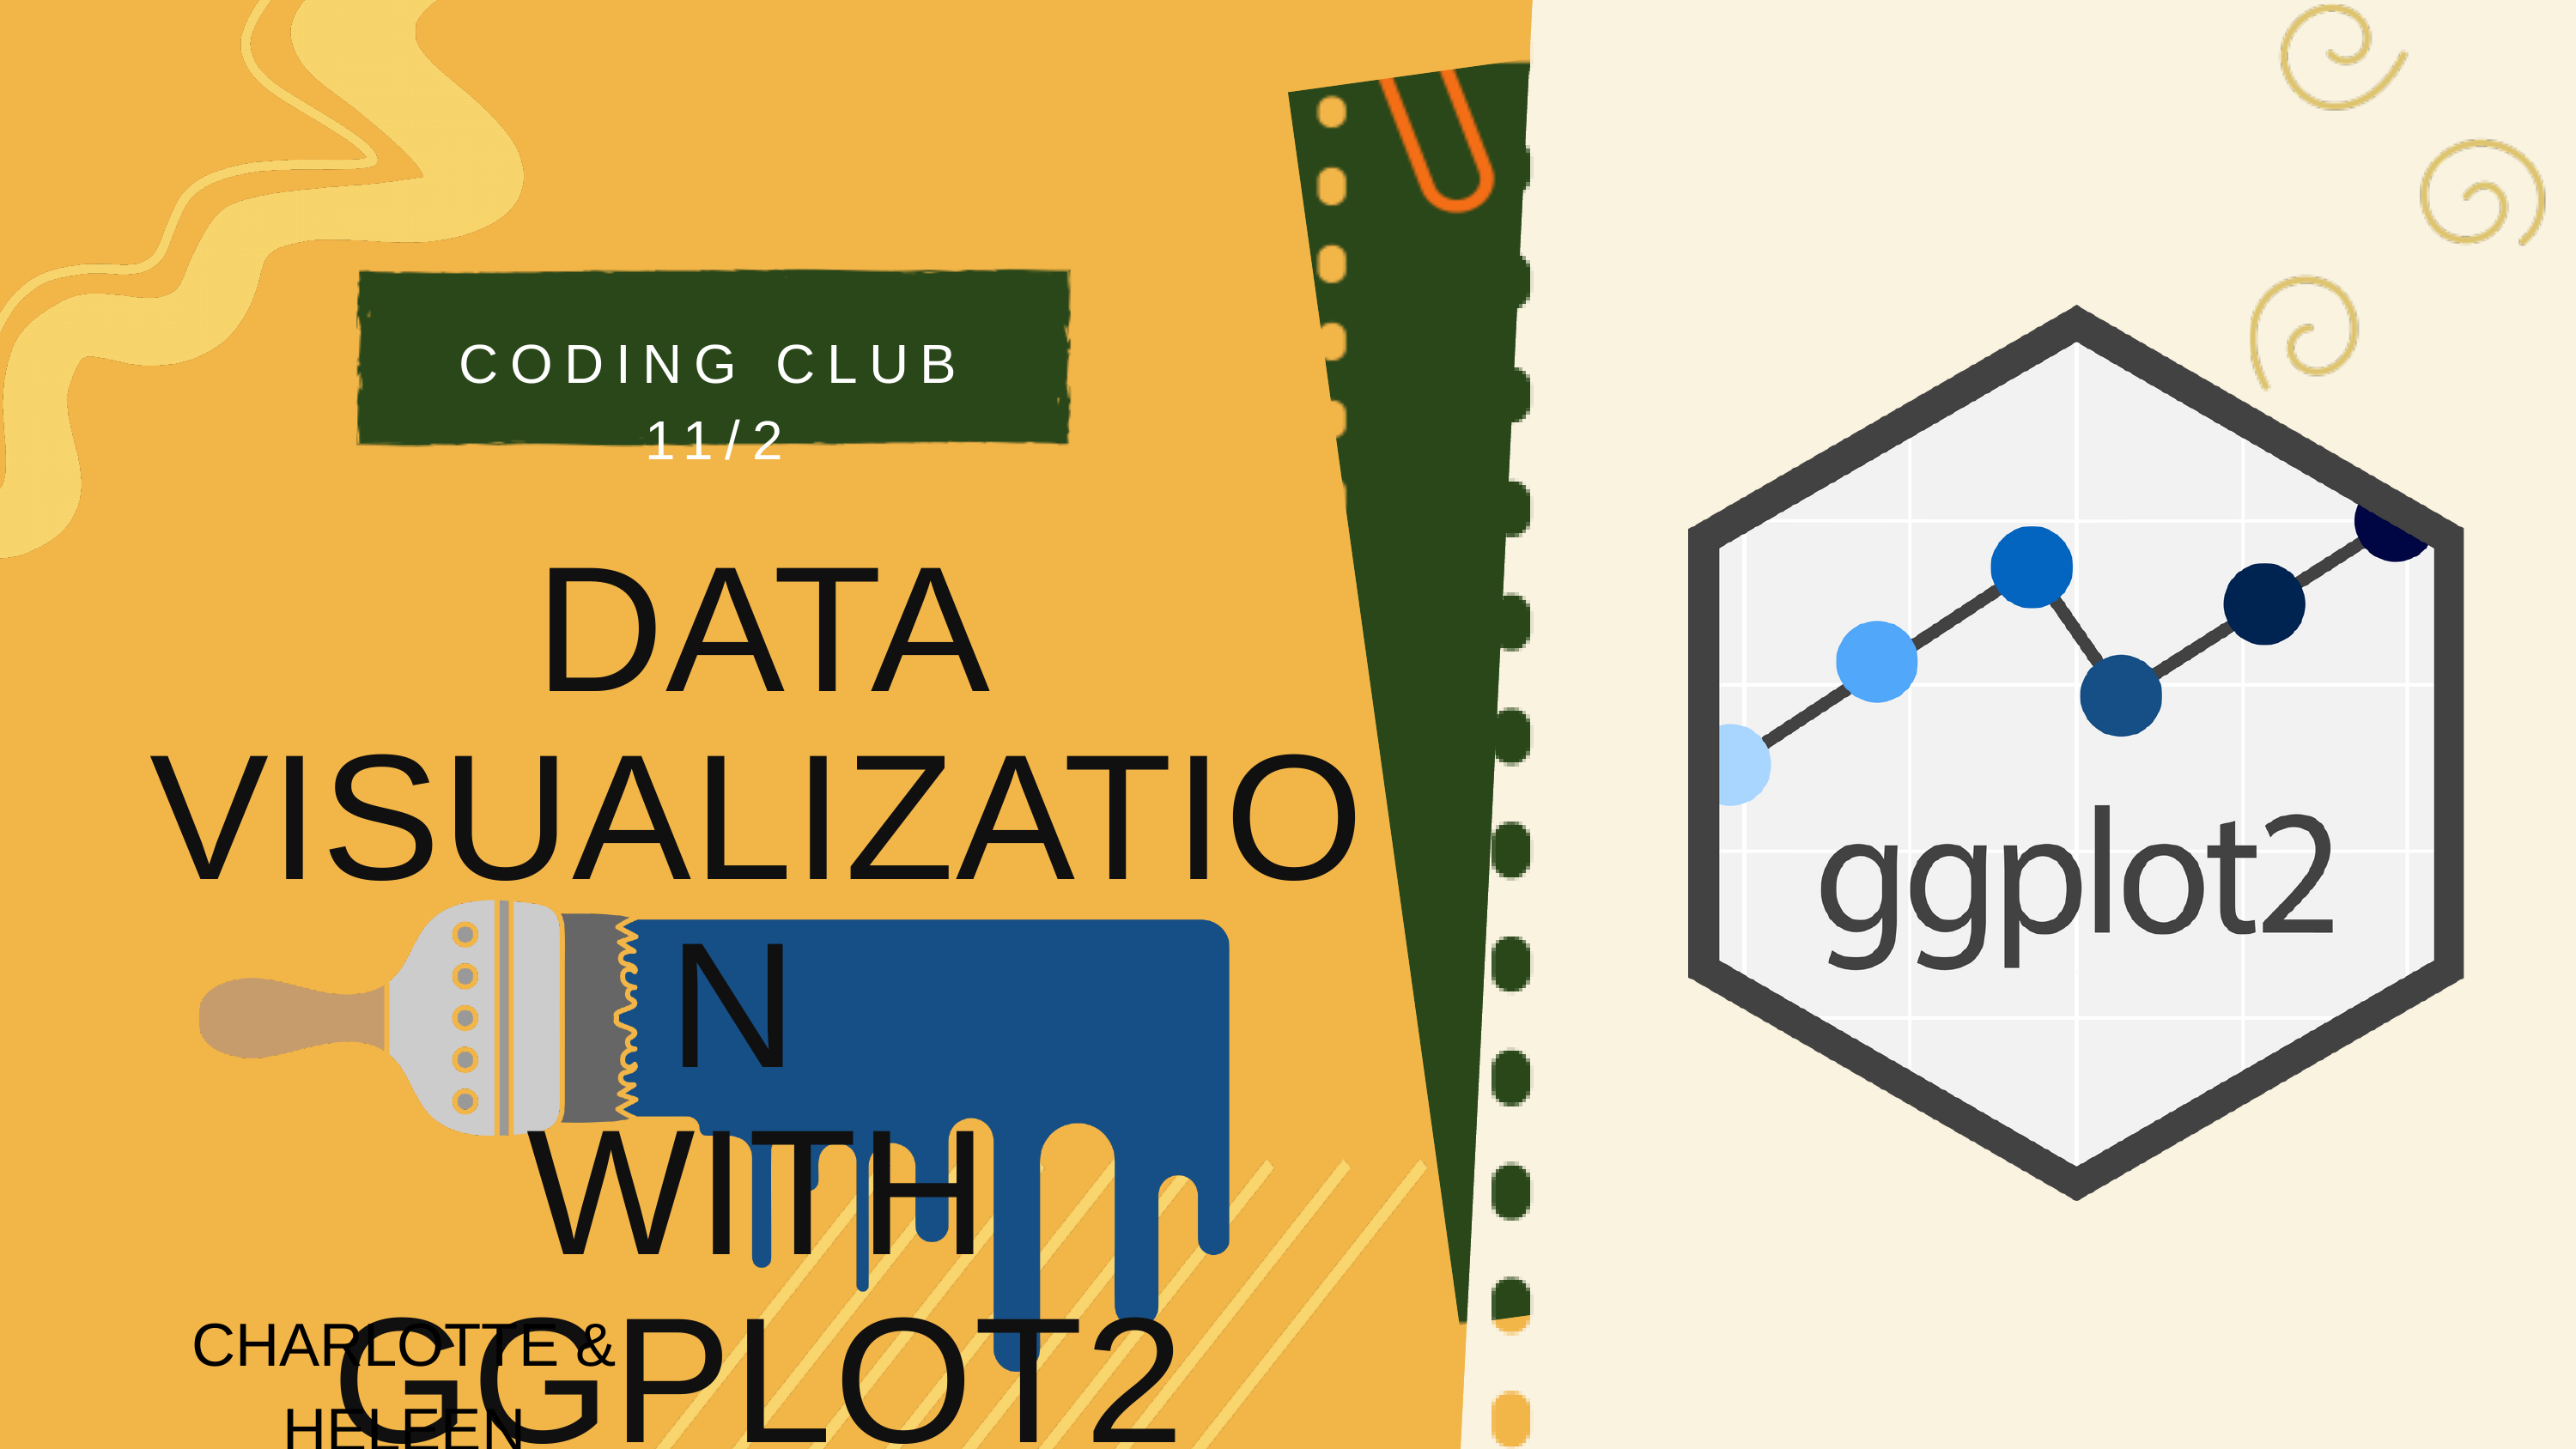

CODING CLUB 11/2
DATA VISUALIZATION
WITH GGPLOT2

CHARLOTTE & HELEEN